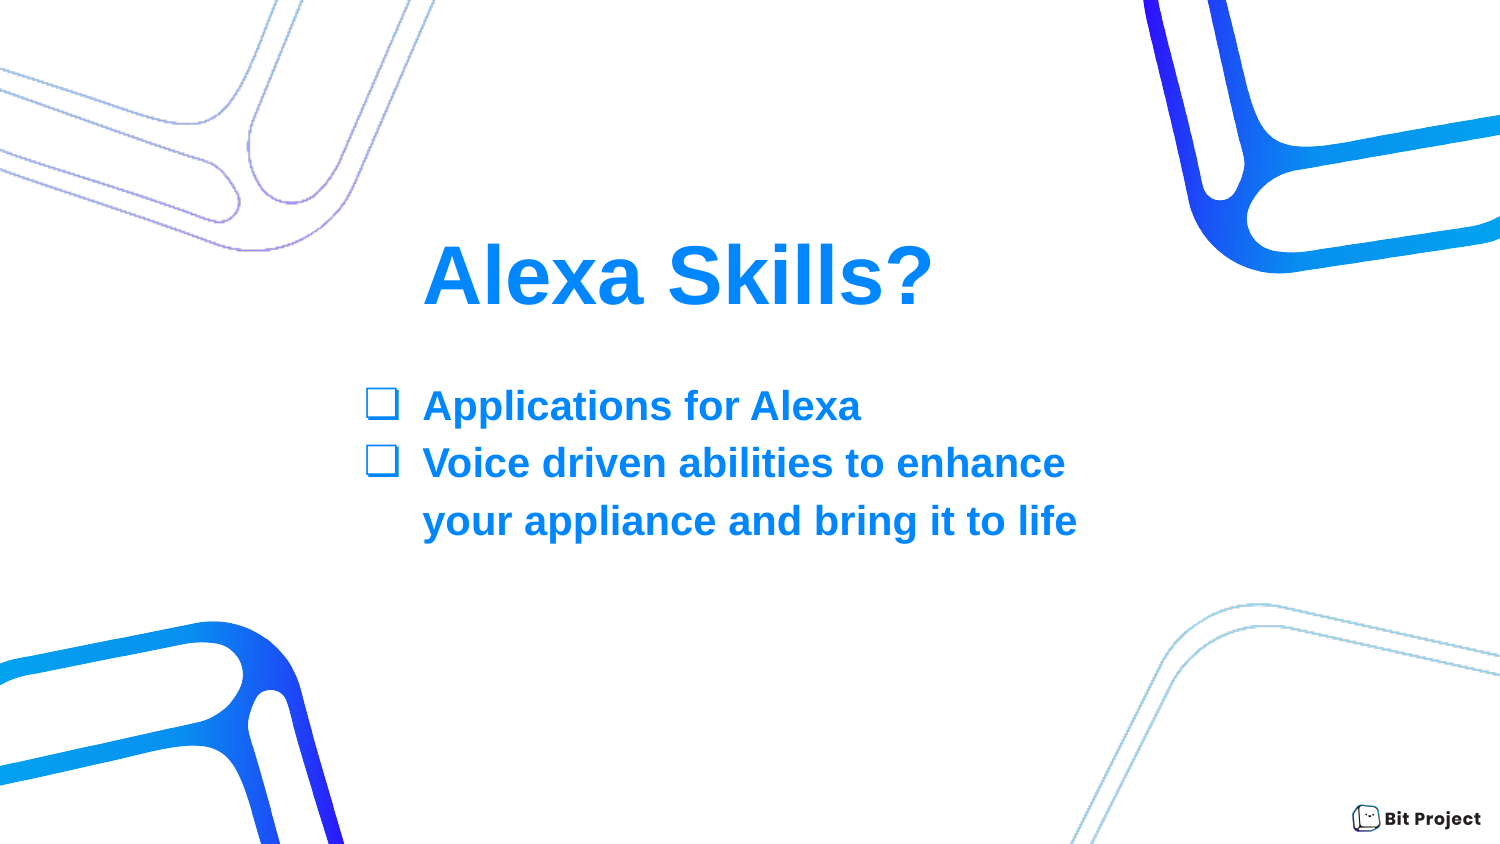

# Alexa Skills?
Applications for Alexa
Voice driven abilities to enhance your appliance and bring it to life